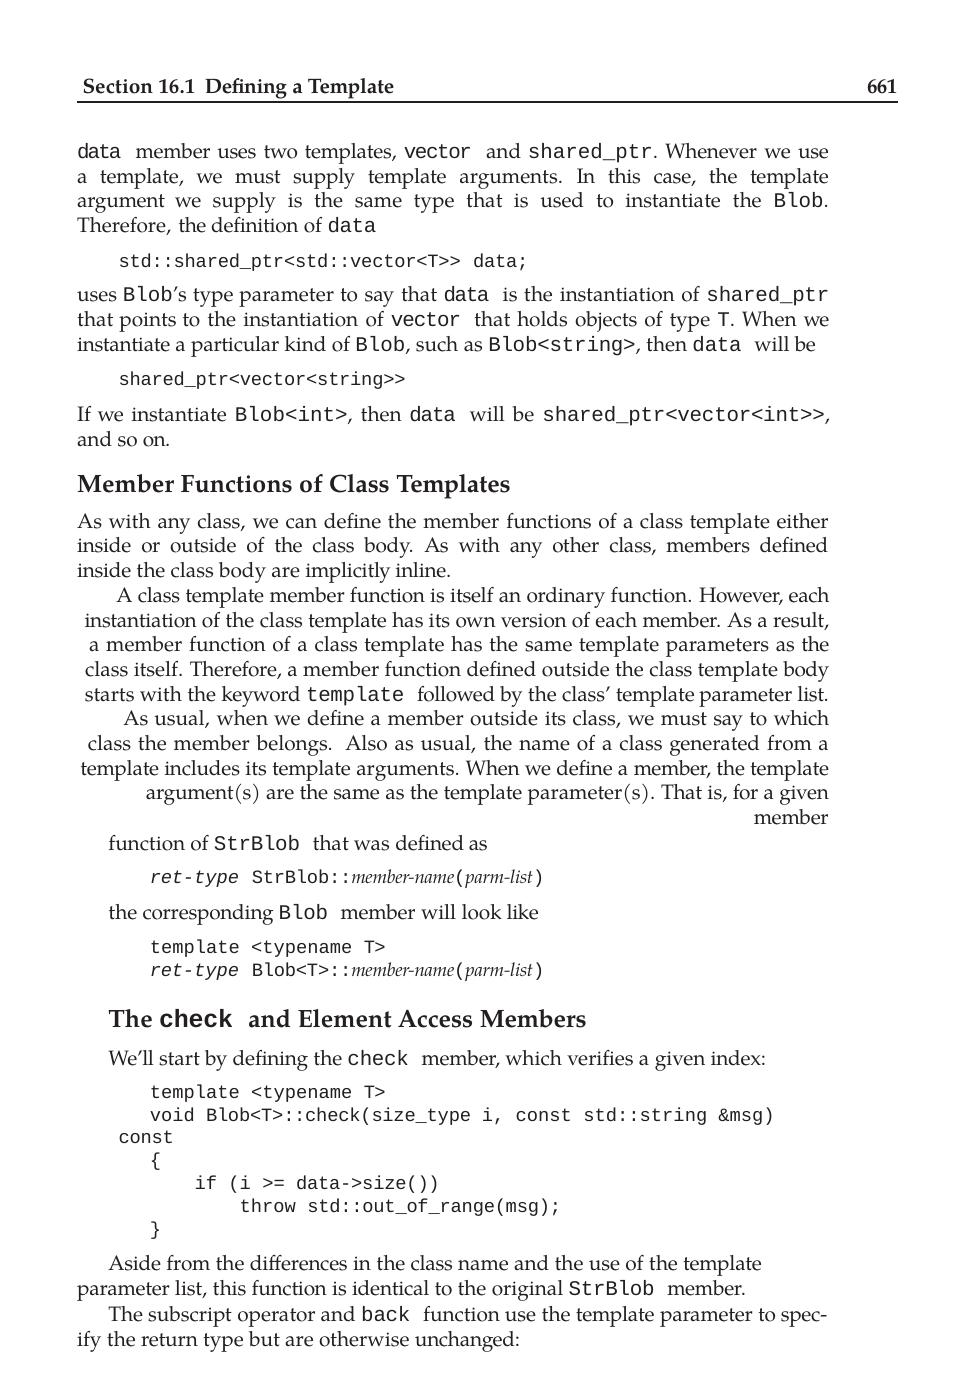

Section 16.1 Defining a Template
661

data member uses two templates, vector and shared_ptr. Whenever we use a template, we must supply template arguments. In this case, the template argument we supply is the same type that is used to instantiate the Blob. Therefore, the definition of data
std::shared_ptr<std::vector<T>> data;
uses Blob’s type parameter to say that data is the instantiation of shared_ptr that points to the instantiation of vector that holds objects of type T. When we instantiate a particular kind of Blob, such as Blob<string>, then data will be
shared_ptr<vector<string>>
If we instantiate Blob<int>, then data will be shared_ptr<vector<int>>, and so on.
Member Functions of Class Templates
As with any class, we can define the member functions of a class template either inside or outside of the class body. As with any other class, members defined inside the class body are implicitly inline.
A class template member function is itself an ordinary function. However, each instantiation of the class template has its own version of each member. As a result, a member function of a class template has the same template parameters as the class itself. Therefore, a member function defined outside the class template body starts with the keyword template followed by the class’ template parameter list. As usual, when we define a member outside its class, we must say to which class the member belongs. Also as usual, the name of a class generated from a template includes its template arguments. When we define a member, the template argument(s) are the same as the template parameter(s). That is, for a given member
function of StrBlob that was defined as
ret-type StrBlob::member-name(parm-list)
the corresponding Blob member will look like
template <typename T>
ret-type Blob<T>::member-name(parm-list)

The check and Element Access Members
We’ll start by defining the check member, which verifies a given index:
template <typename T>
void Blob<T>::check(size_type i, const std::string &msg) const
{
if (i >= data->size())
throw std::out_of_range(msg);
}
Aside from the differences in the class name and the use of the template parameter list, this function is identical to the original StrBlob member.
The subscript operator and back function use the template parameter to spec- ify the return type but are otherwise unchanged: